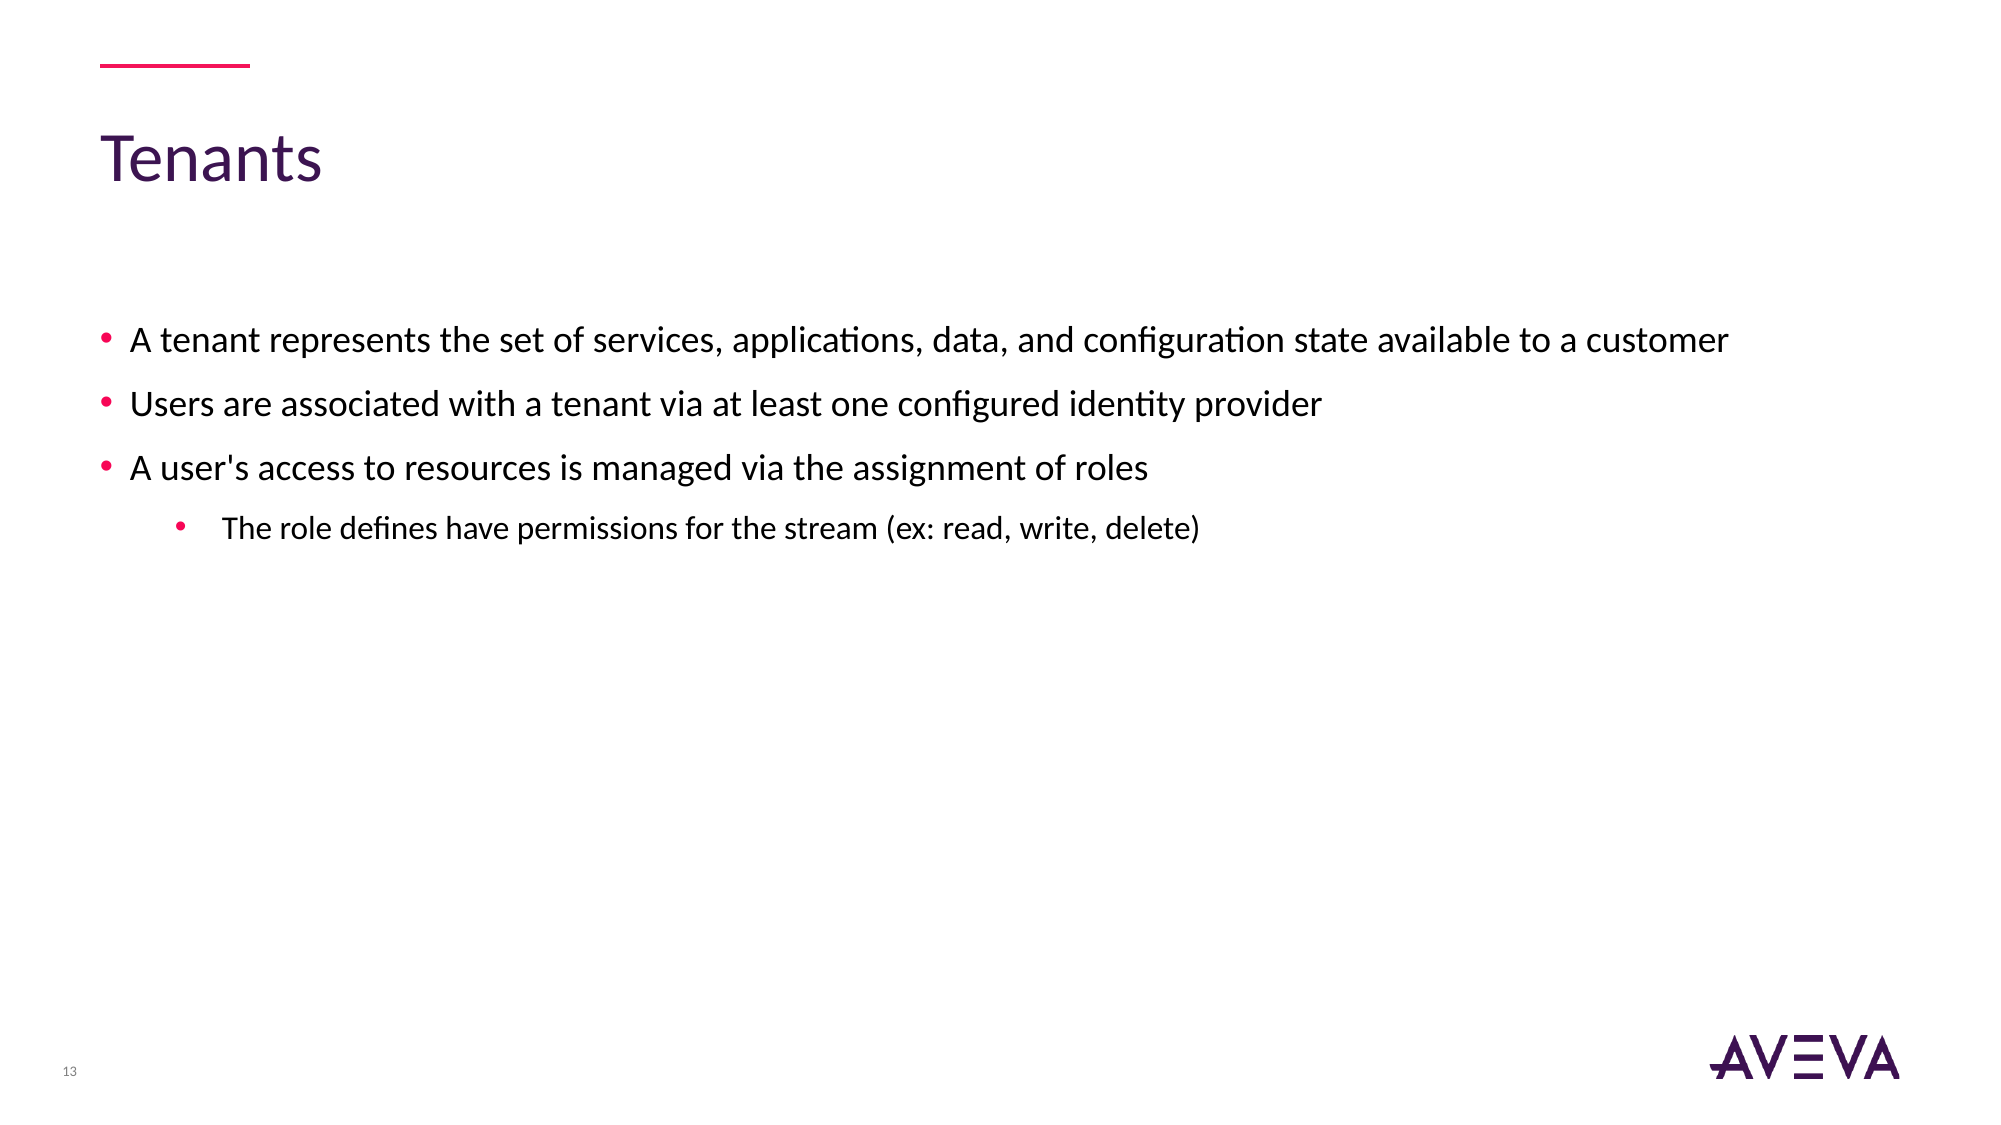

Tenants
A tenant represents the set of services, applications, data, and configuration state available to a customer
Users are associated with a tenant via at least one configured identity provider
A user's access to resources is managed via the assignment of roles
The role defines have permissions for the stream (ex: read, write, delete)
13